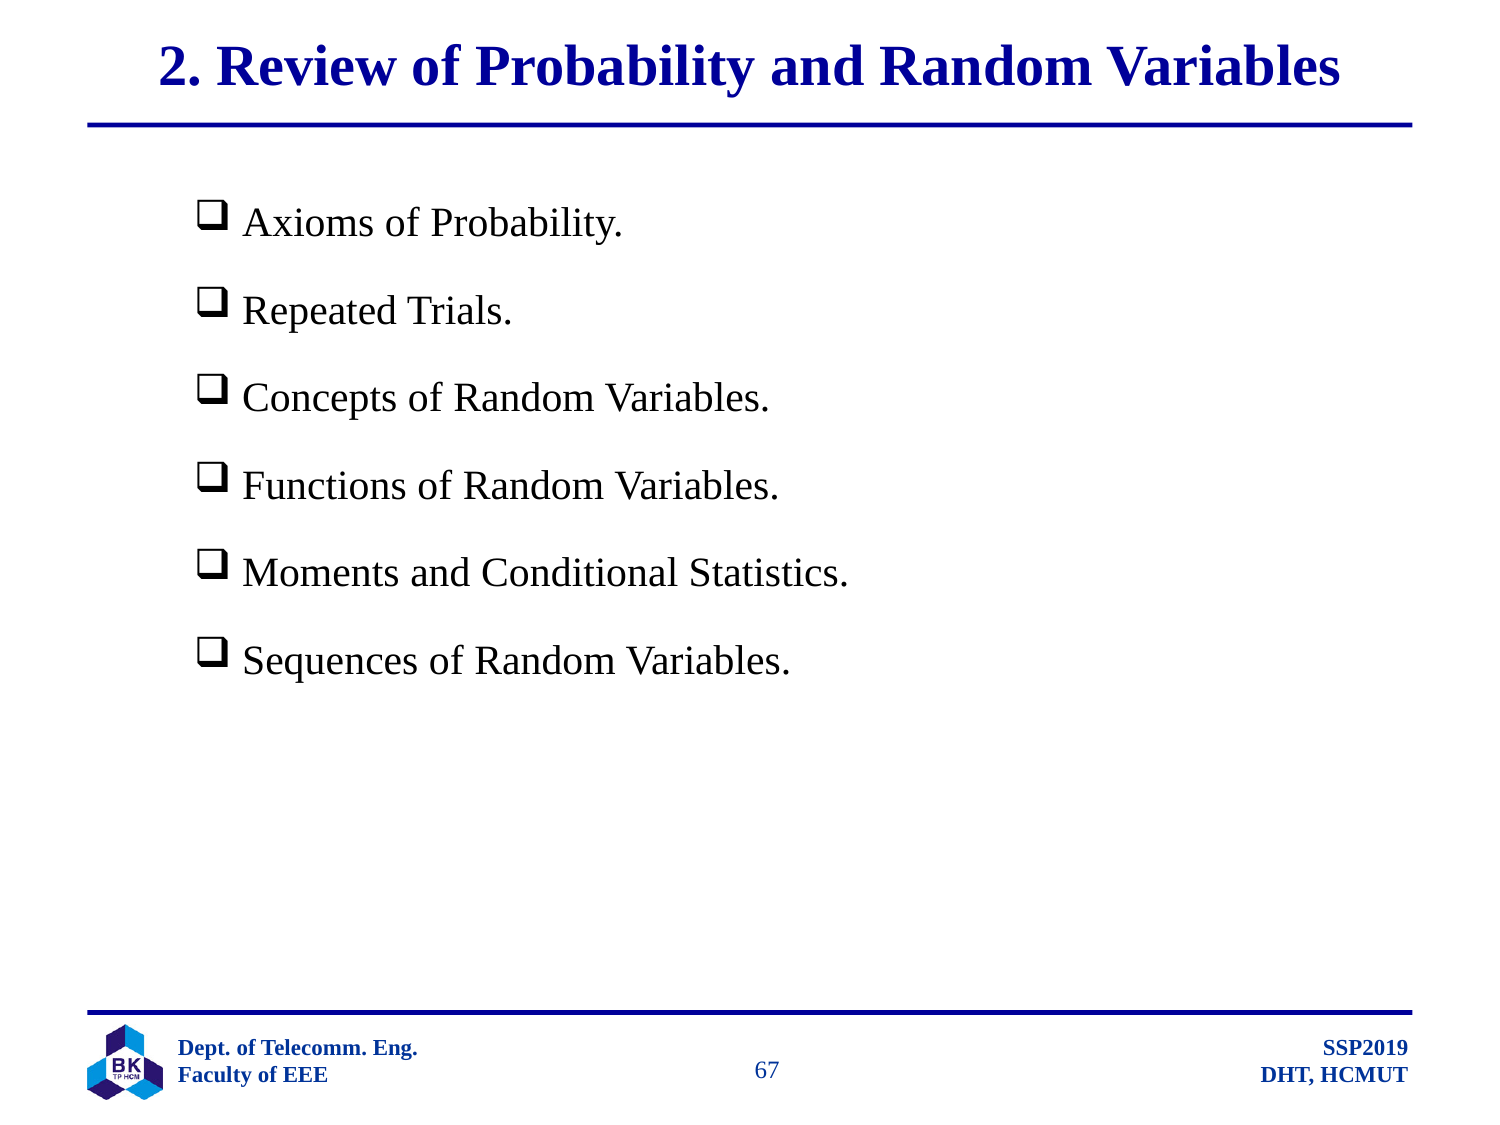

# 2. Review of Probability and Random Variables
 Axioms of Probability.

 Repeated Trials.

 Concepts of Random Variables.

 Functions of Random Variables.

 Moments and Conditional Statistics.

 Sequences of Random Variables.
		  67